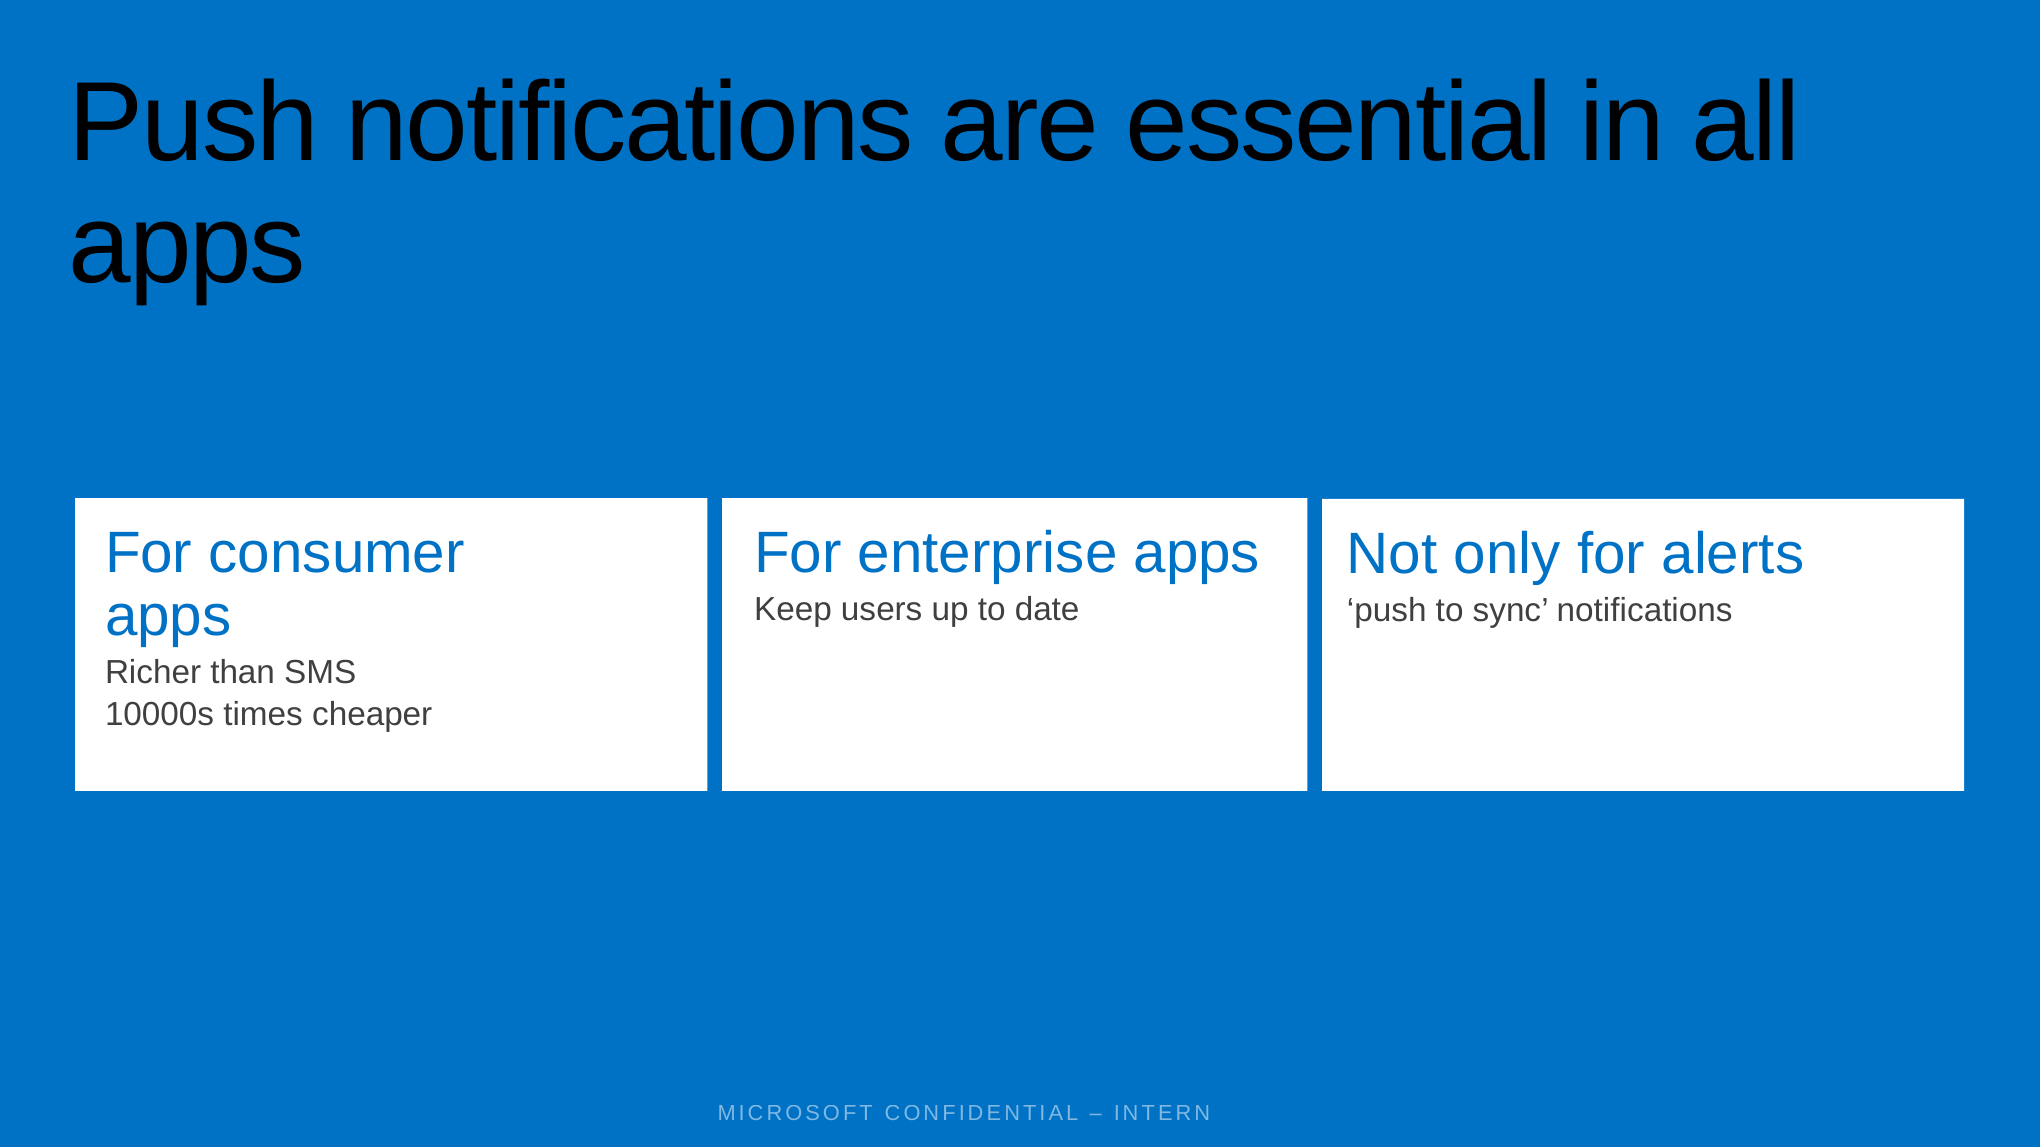

# Push notifications are essential in all apps

For consumer apps
Richer than SMS
10000s times cheaper

For enterprise apps
Keep users up to date

Not only for alerts
‘push to sync’ notifications